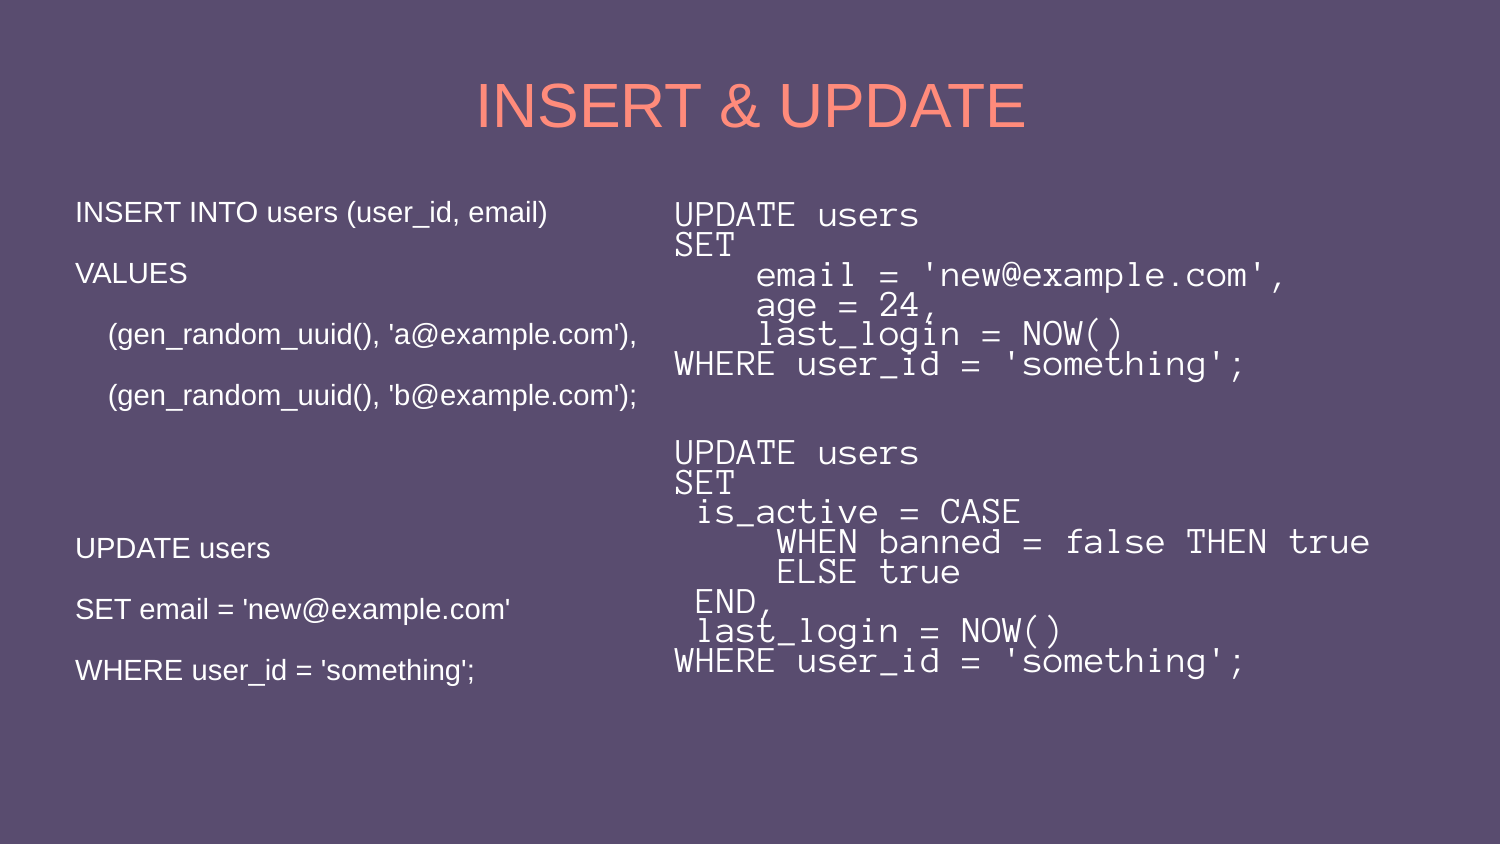

# INSERT & UPDATE
INSERT INTO users (user_id, email)
VALUES
    (gen_random_uuid(), 'a@example.com'),
    (gen_random_uuid(), 'b@example.com');

UPDATE users
SET email = 'new@example.com'
WHERE user_id = 'something';

UPDATE users
SET
    email = 'new@example.com',
    age = 24,
    last_login = NOW()
WHERE user_id = 'something';

UPDATE users
SET
 is_active = CASE
     WHEN banned = false THEN true
     ELSE true
 END,
 last_login = NOW()
WHERE user_id = 'something';